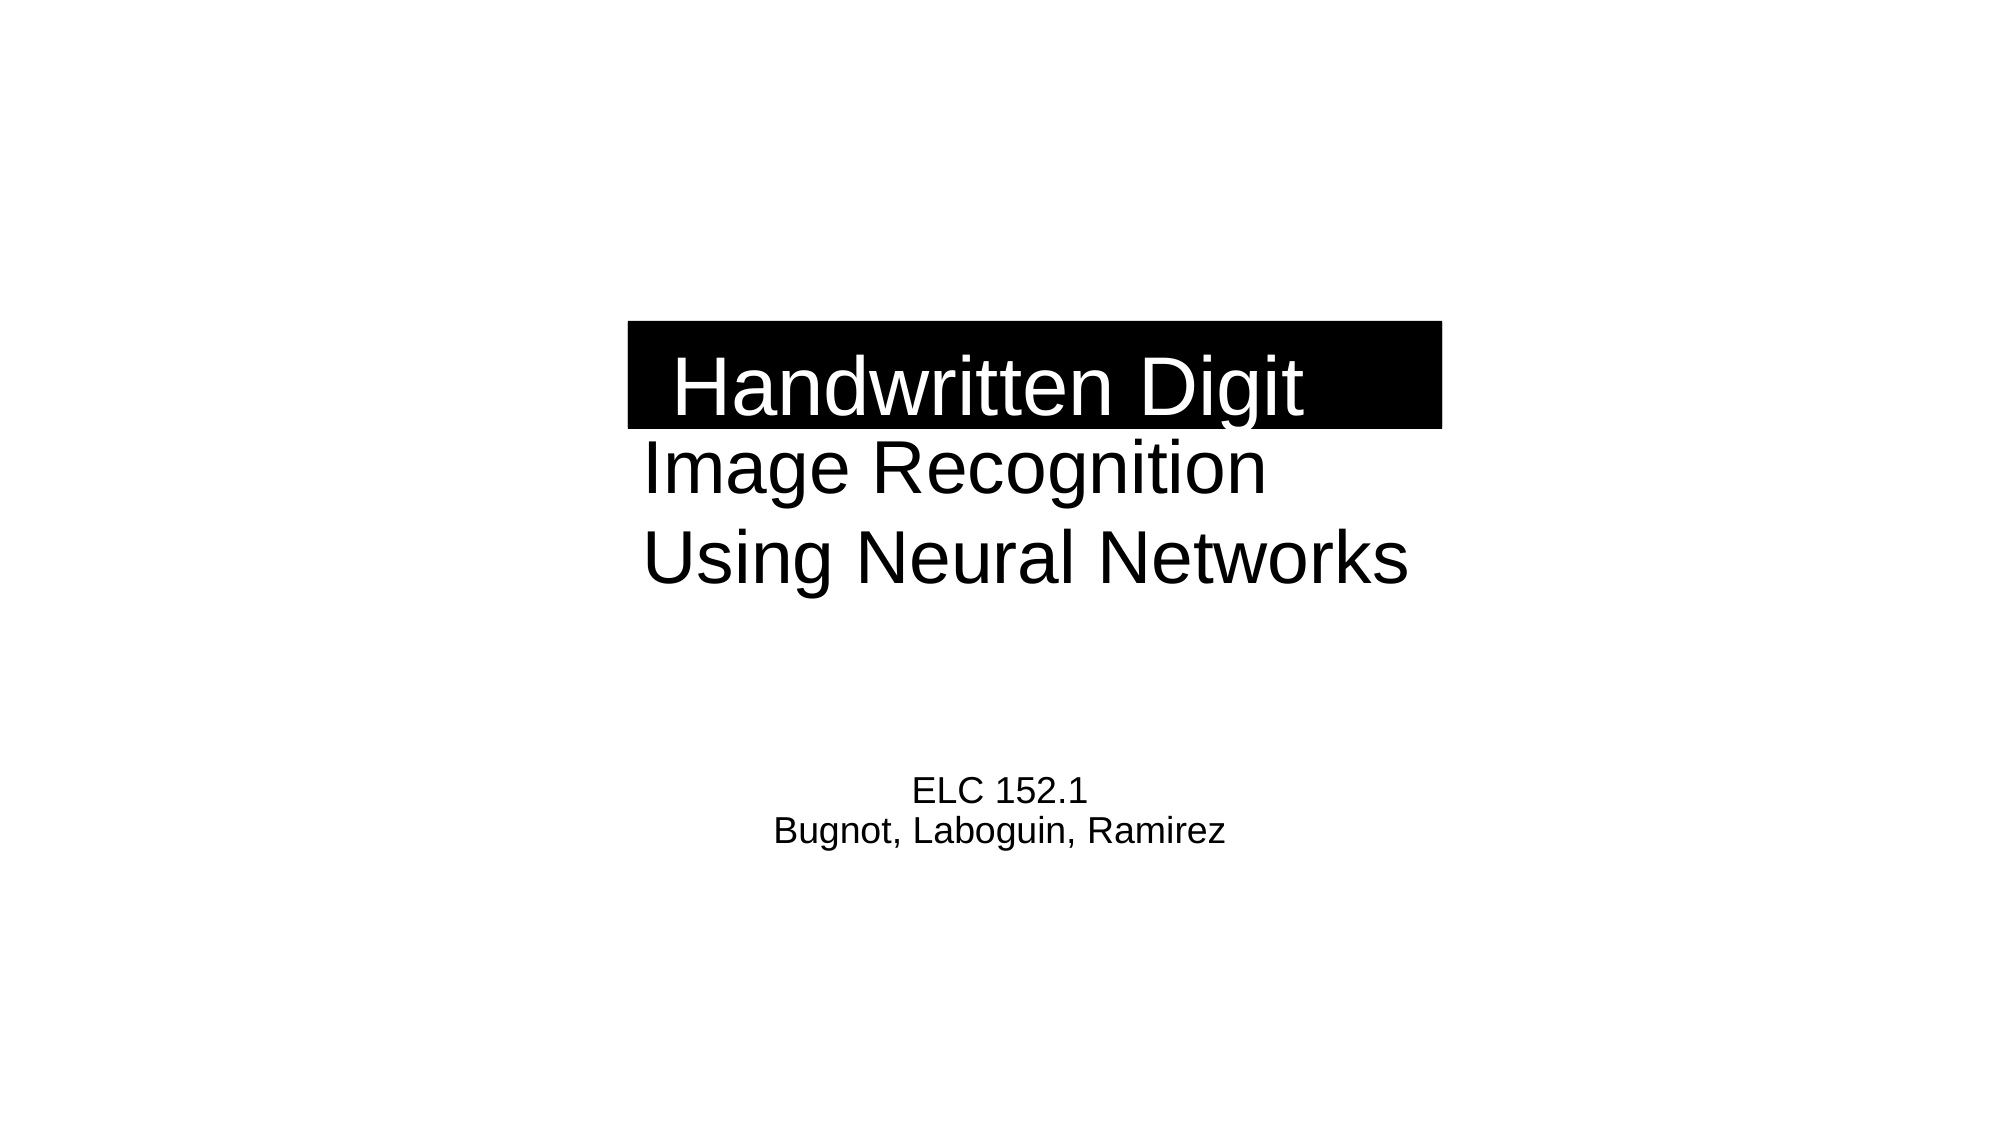

Image Recognition
Using Neural Networks
_

n
H
4
d
Handwritten Digit
r
tt
en
Dig
w
1
it
ELC 152.1
Bugnot, Laboguin, Ramirez